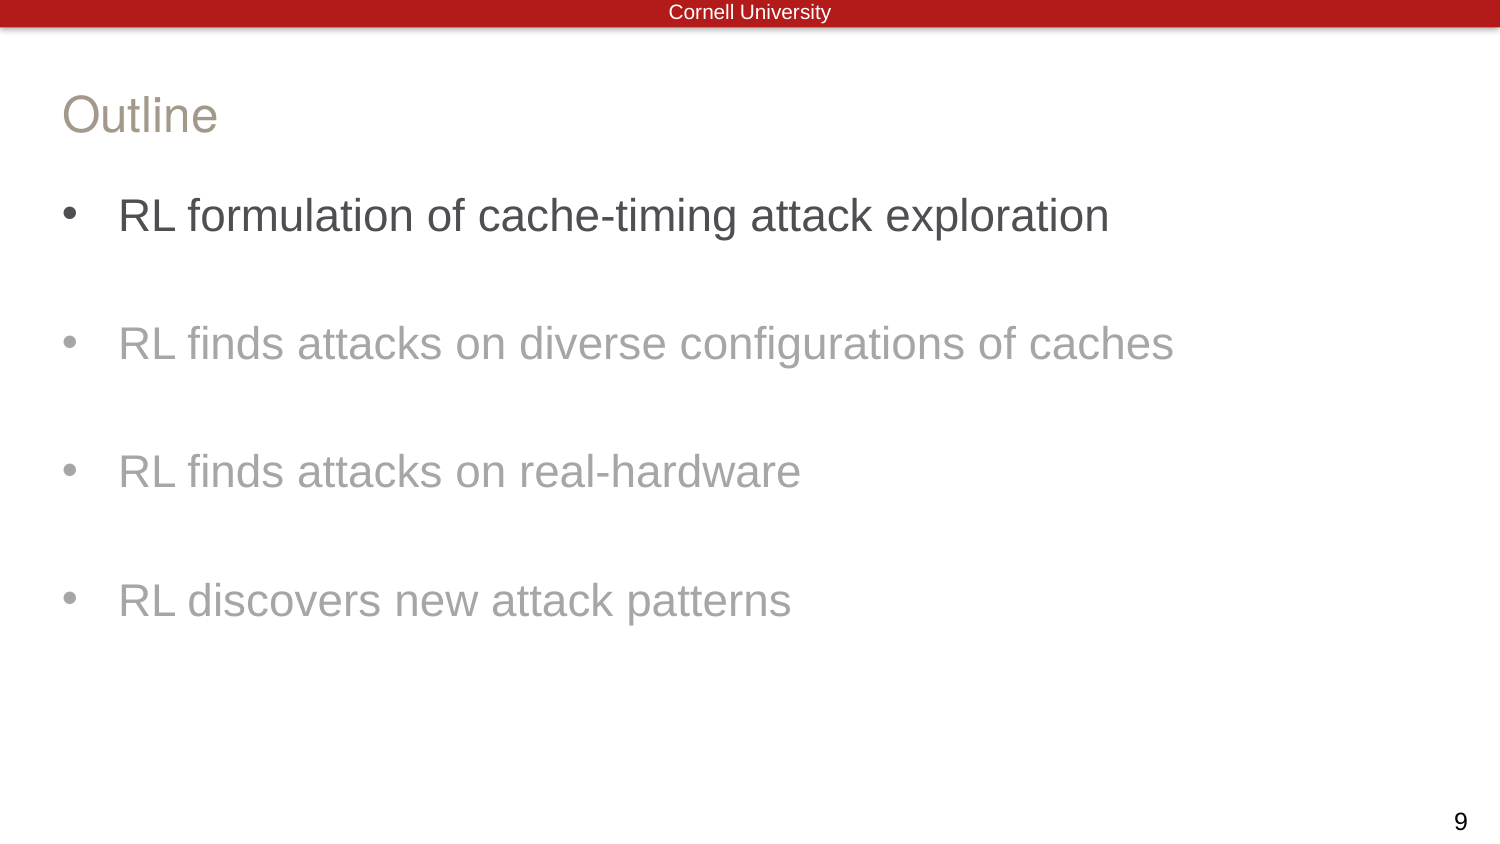

# Outline
RL formulation of cache-timing attack exploration

RL finds attacks on diverse configurations of caches

RL finds attacks on real-hardware

RL discovers new attack patterns